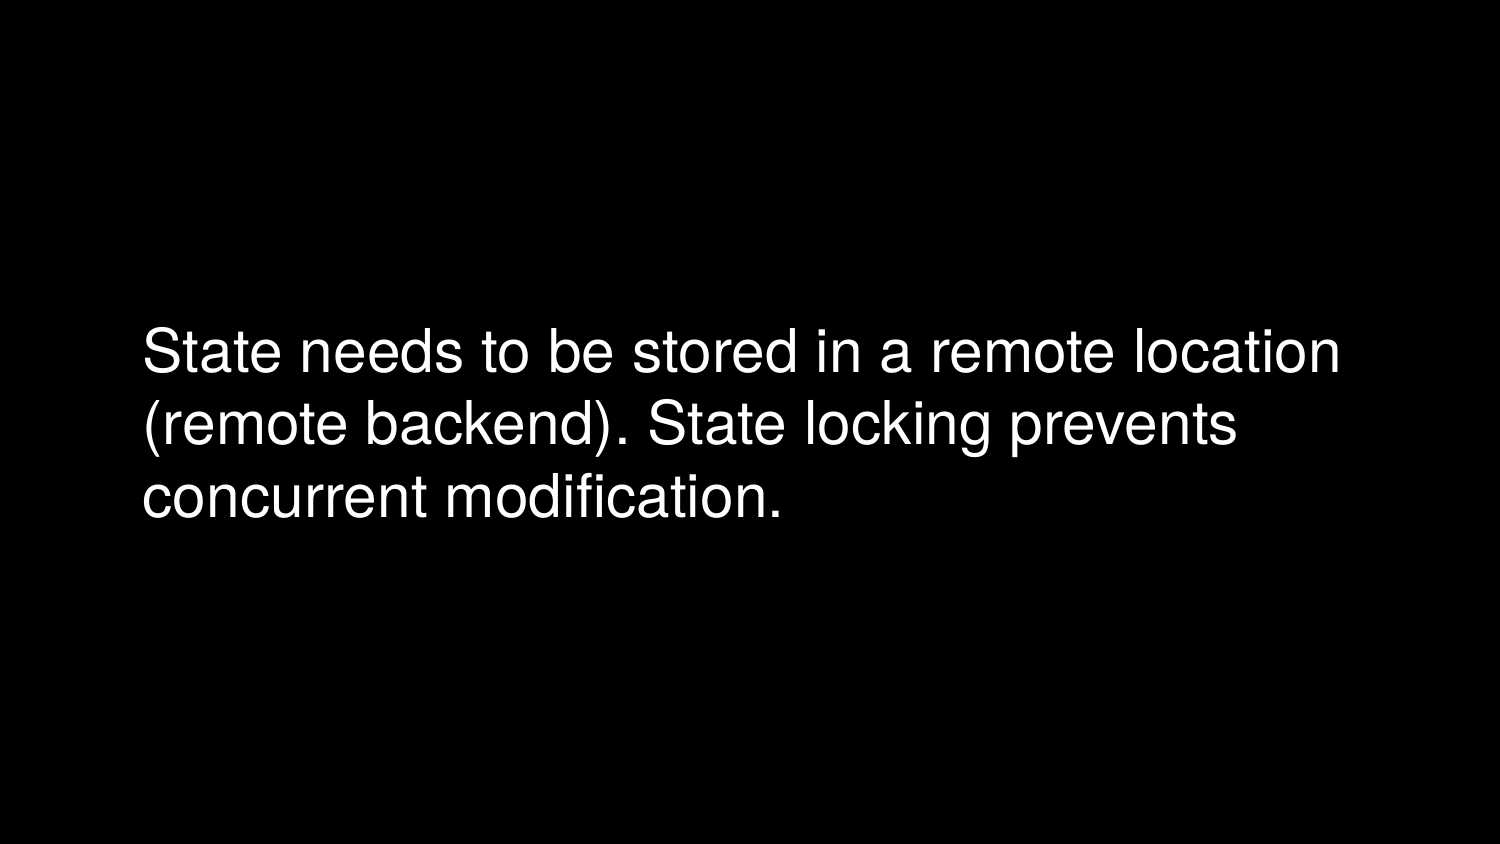

State needs to be stored in a remote location (remote backend). State locking prevents concurrent modification.